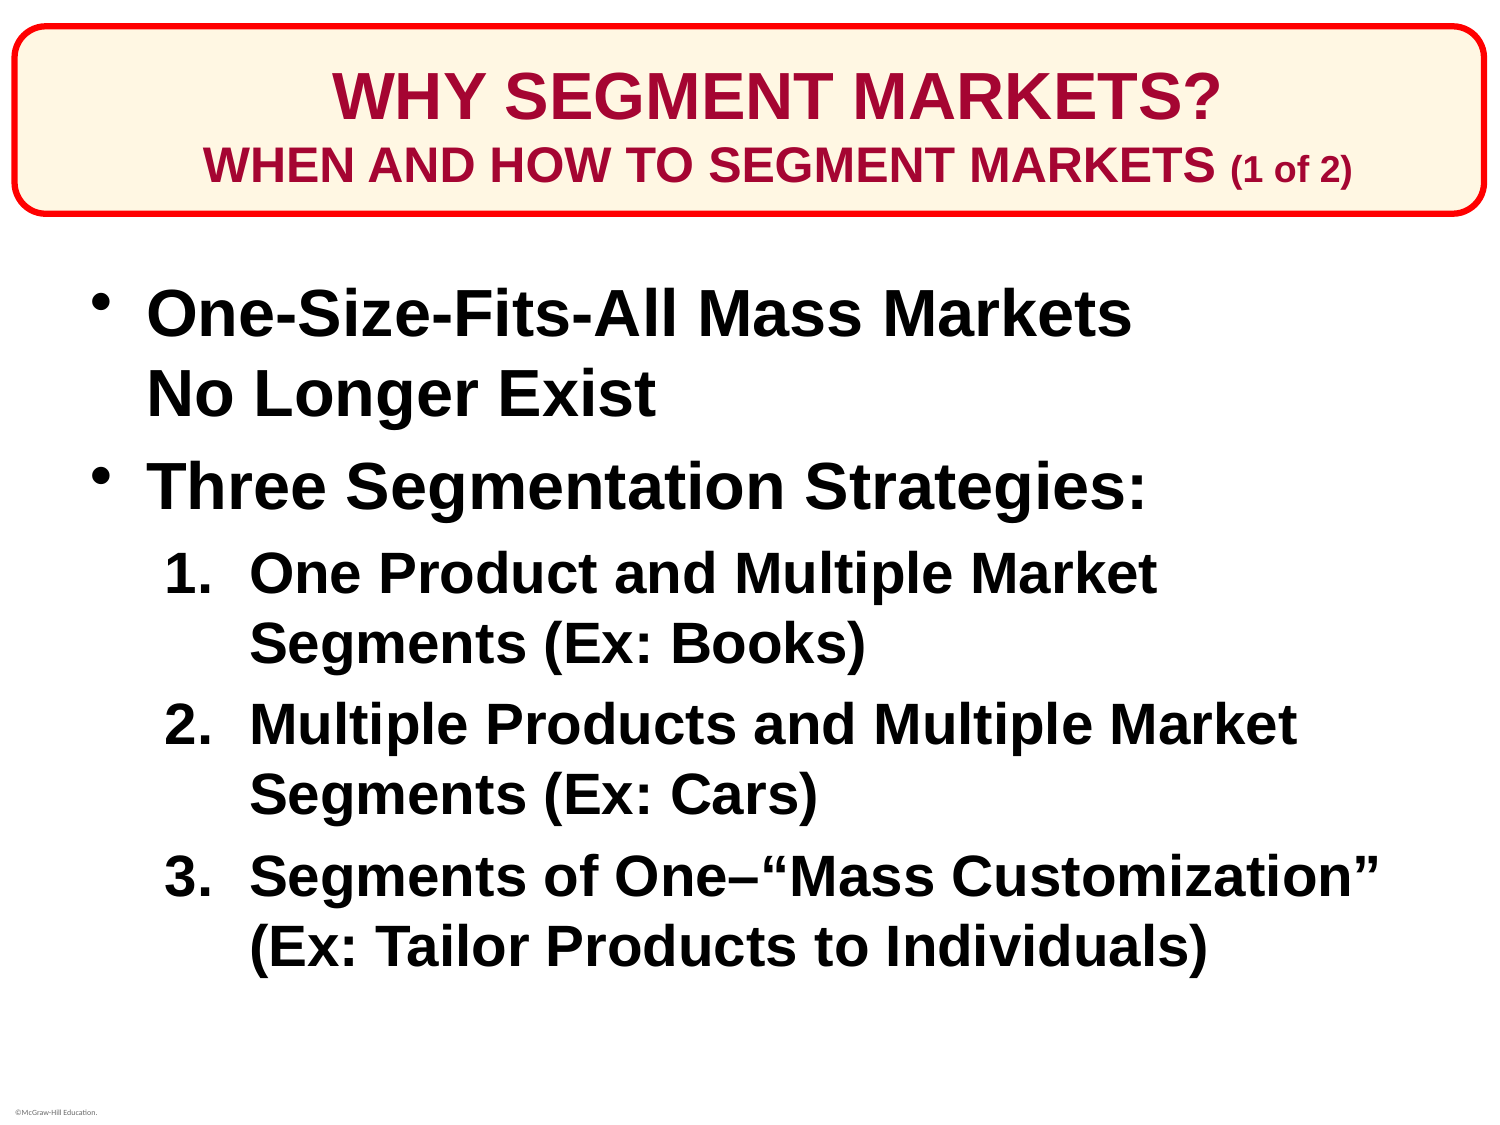

# WHY SEGMENT MARKETS? WHEN AND HOW TO SEGMENT MARKETS (1 of 2)
One-Size-Fits-All Mass Markets
No Longer Exist
Three Segmentation Strategies:
One Product and Multiple Market Segments (Ex: Books)
Multiple Products and Multiple Market Segments (Ex: Cars)
Segments of One–“Mass Customization” (Ex: Tailor Products to Individuals)